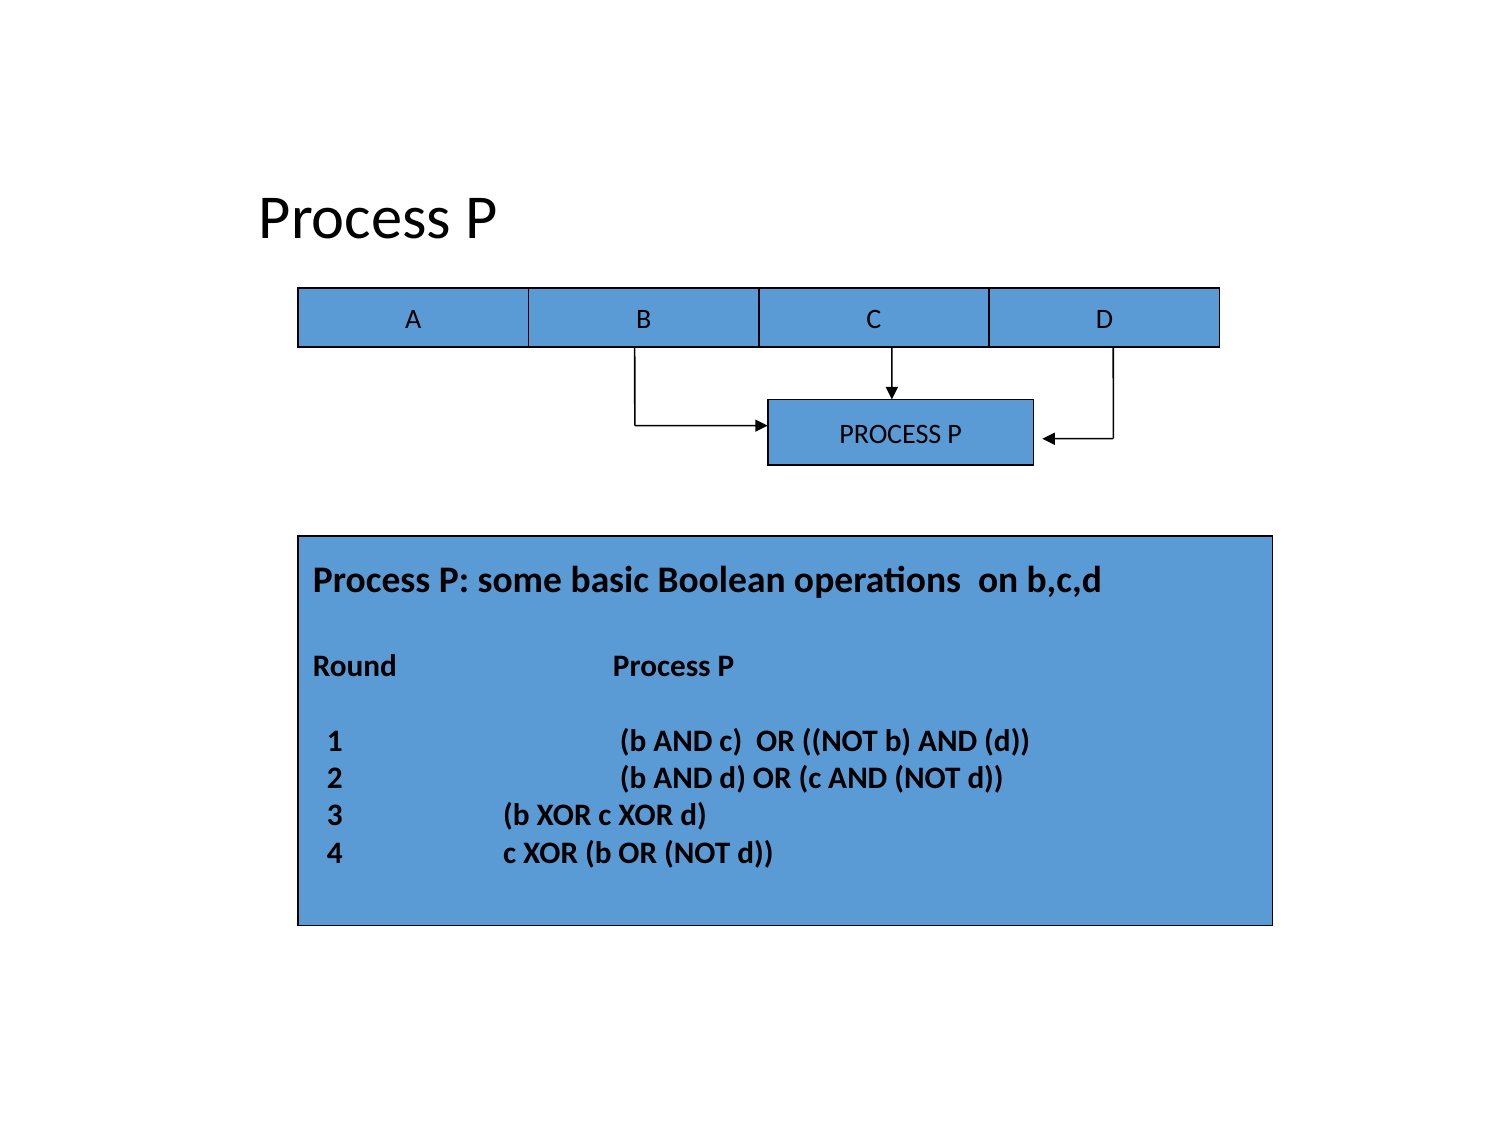

# Process P
A
B
C
D

PROCESS P

Process P: some basic Boolean operations  on b,c,d

Round 		Process P

  1		 (b AND c)  OR ((NOT b) AND (d))
  2		 (b AND d) OR (c AND (NOT d))
  3                       (b XOR c XOR d)
  4                       c XOR (b OR (NOT d))